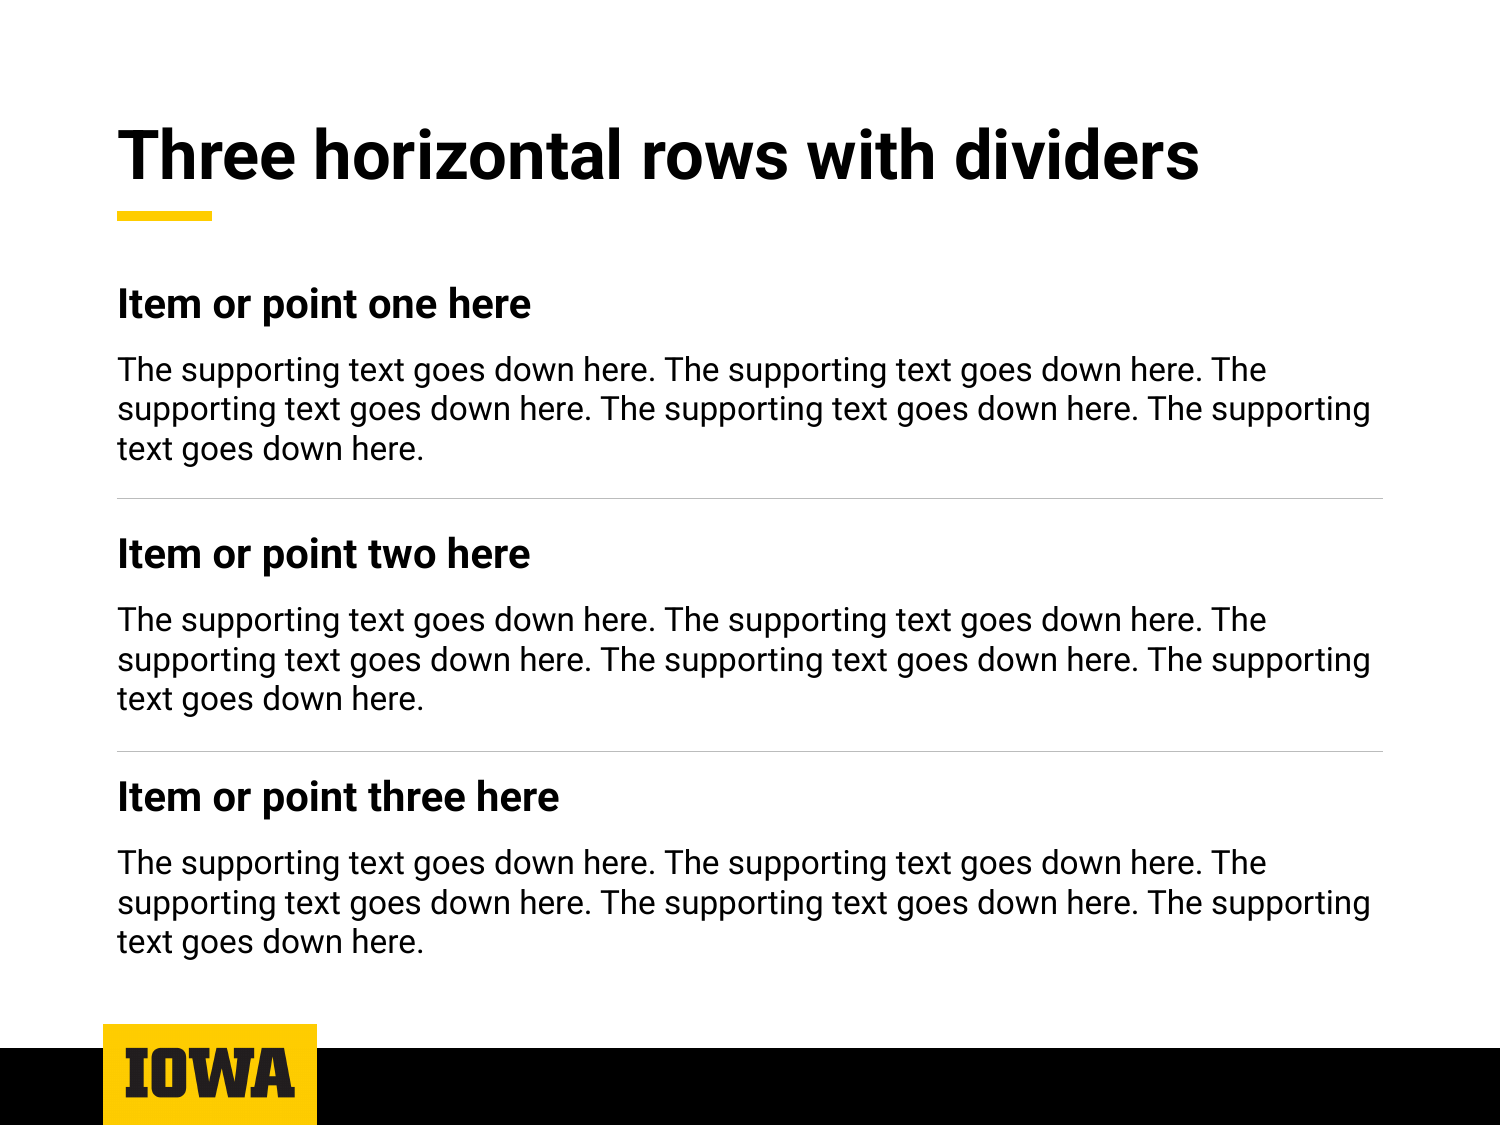

# Three horizontal rows with dividers
Item or point one here
The supporting text goes down here. The supporting text goes down here. The supporting text goes down here. The supporting text goes down here. The supporting text goes down here.

Item or point two here
The supporting text goes down here. The supporting text goes down here. The supporting text goes down here. The supporting text goes down here. The supporting text goes down here.
Item or point three here
The supporting text goes down here. The supporting text goes down here. The supporting text goes down here. The supporting text goes down here. The supporting text goes down here.